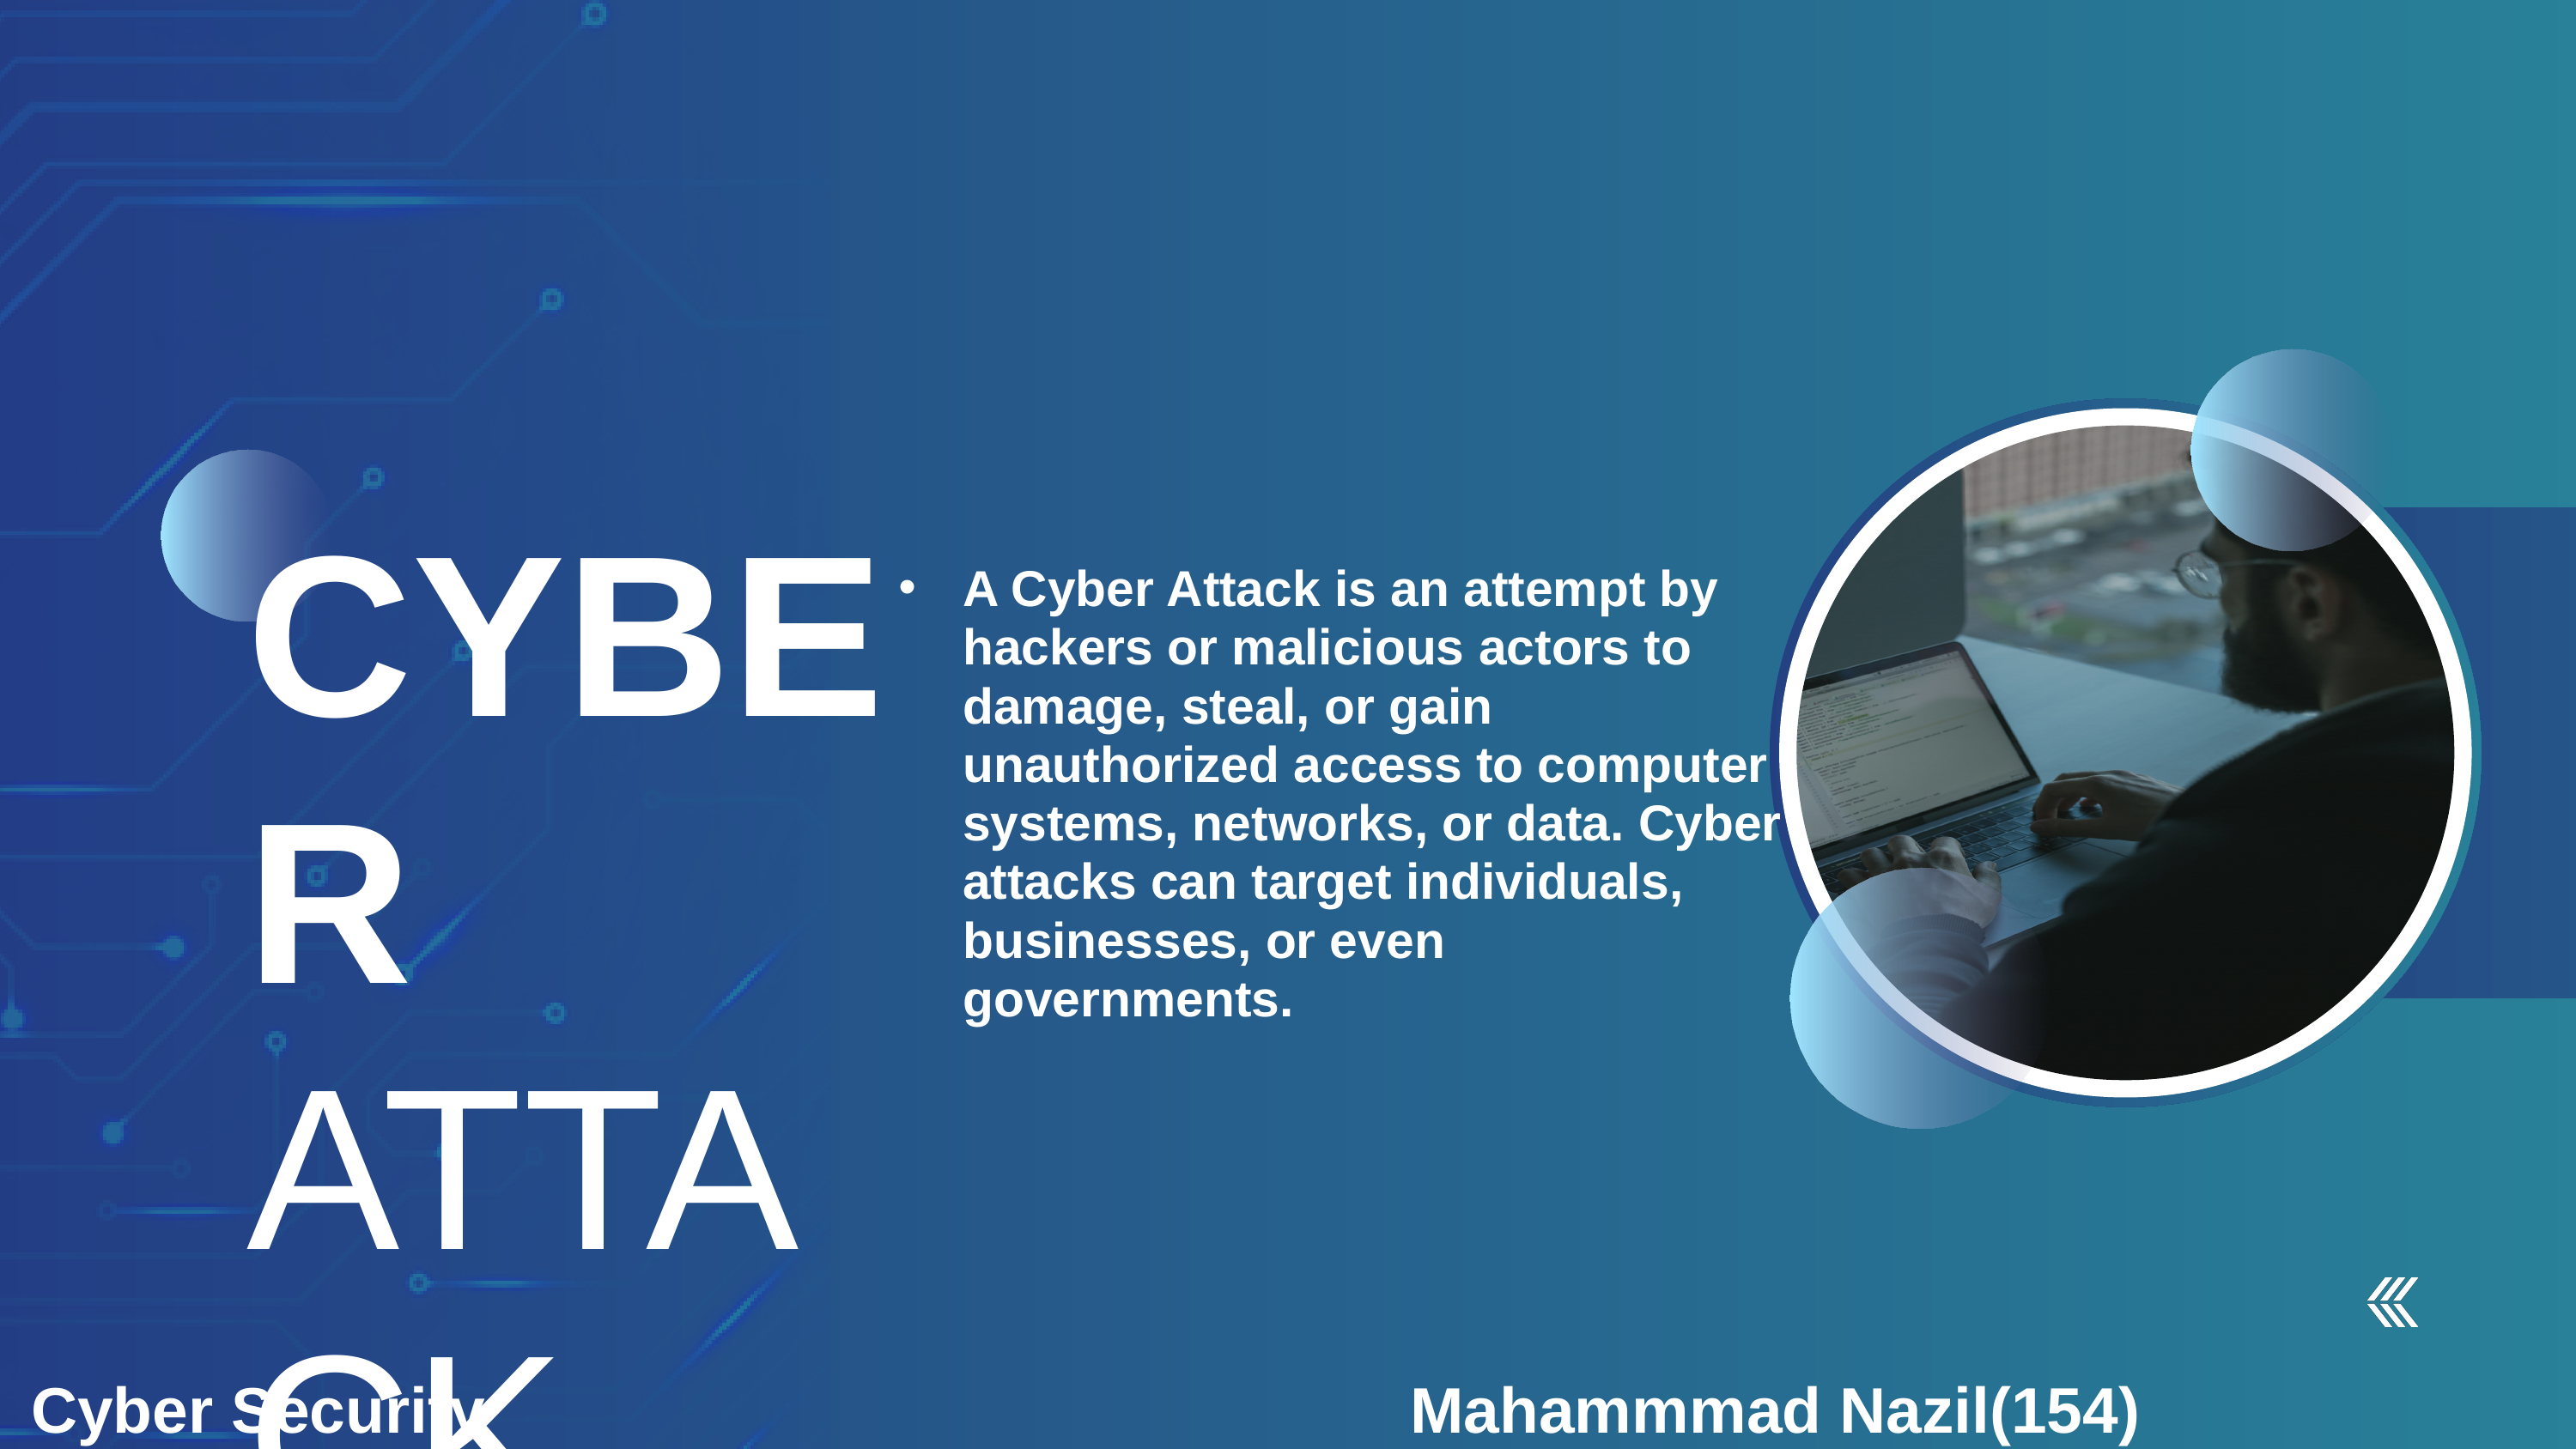

CYBER
ATTACK

A Cyber Attack is an attempt by hackers or malicious actors to damage, steal, or gain unauthorized access to computer systems, networks, or data. Cyber attacks can target individuals, businesses, or even governments.

Cyber Security                                                    Mahammmad Nazil(154)                                                                              08